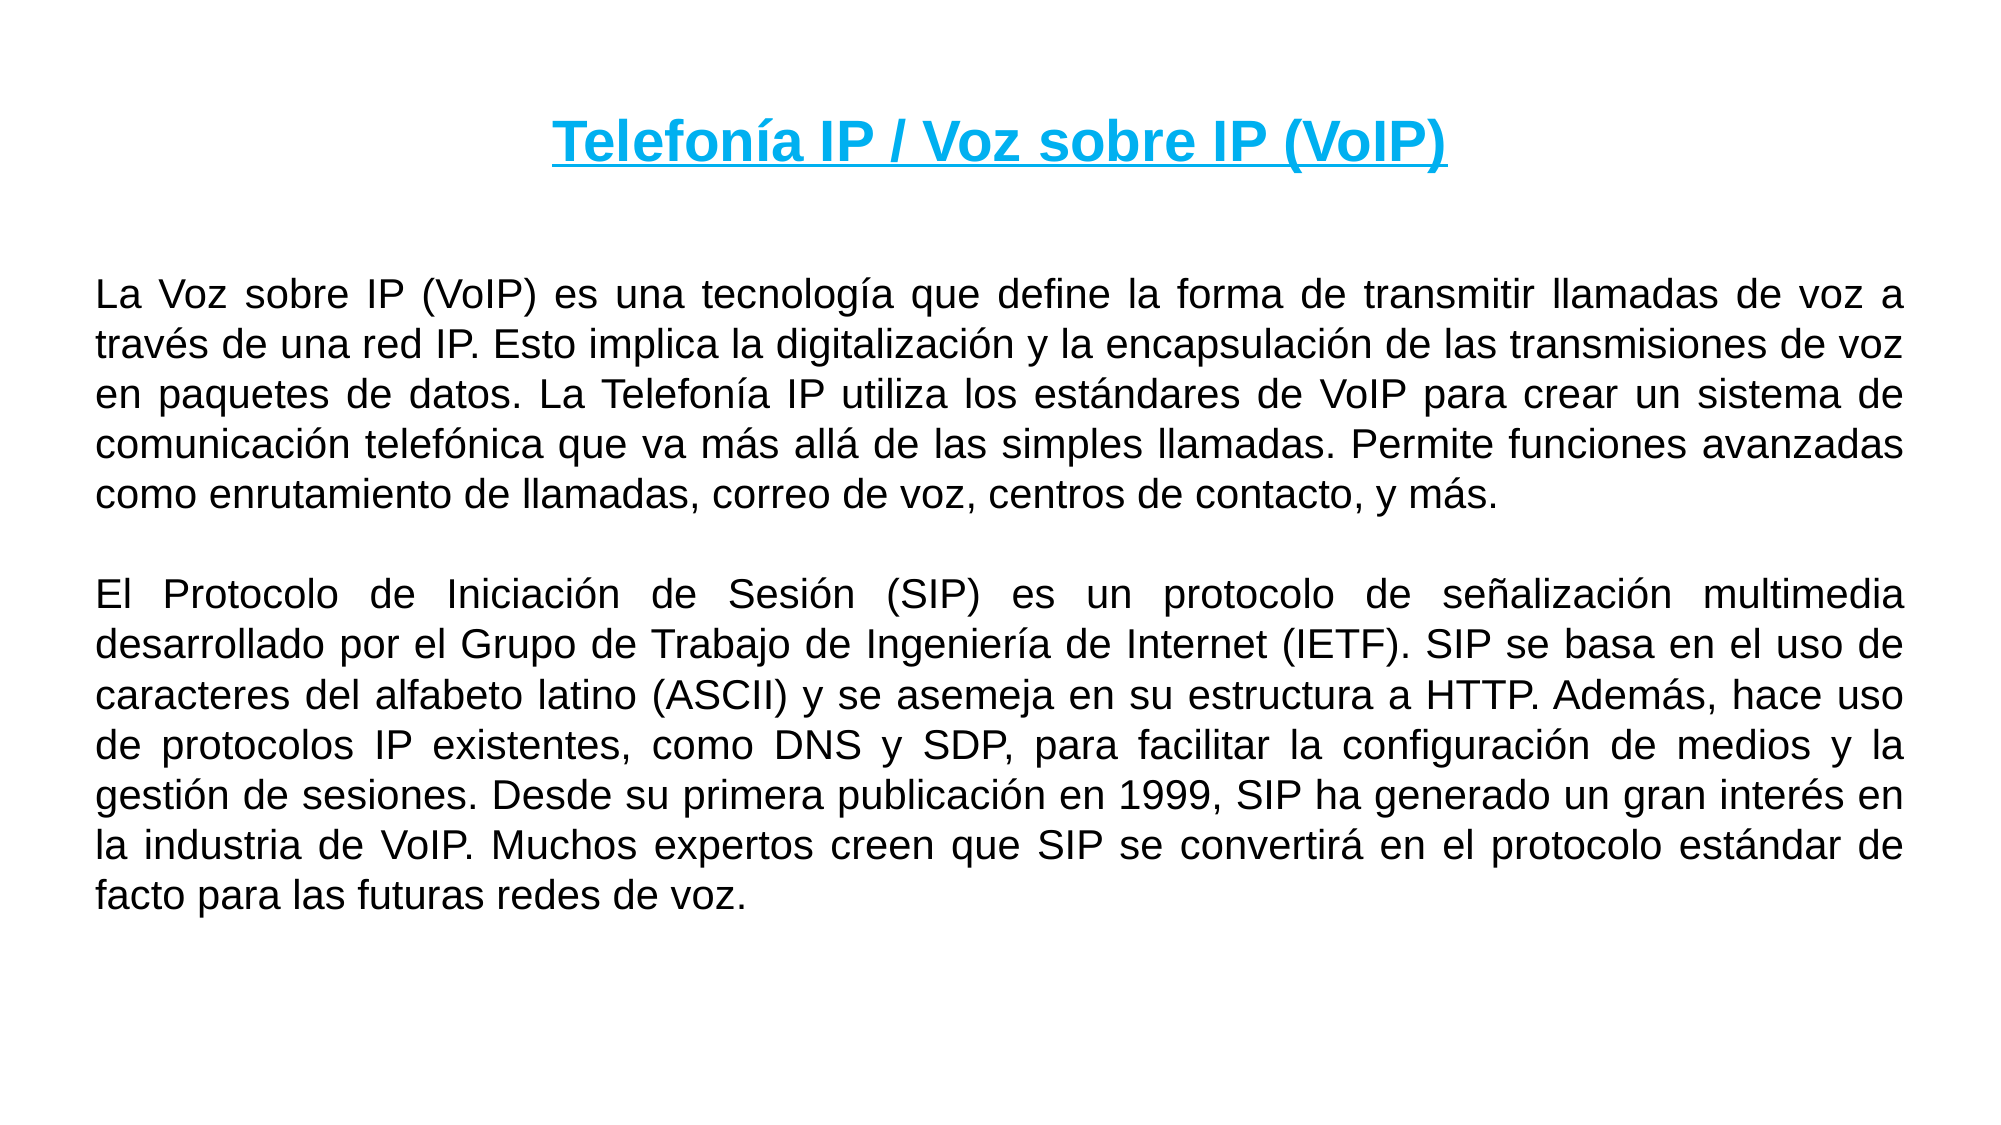

Telefonía IP / Voz sobre IP (VoIP)
La Voz sobre IP (VoIP) es una tecnología que define la forma de transmitir llamadas de voz a través de una red IP. Esto implica la digitalización y la encapsulación de las transmisiones de voz en paquetes de datos. La Telefonía IP utiliza los estándares de VoIP para crear un sistema de comunicación telefónica que va más allá de las simples llamadas. Permite funciones avanzadas como enrutamiento de llamadas, correo de voz, centros de contacto, y más.

El Protocolo de Iniciación de Sesión (SIP) es un protocolo de señalización multimedia desarrollado por el Grupo de Trabajo de Ingeniería de Internet (IETF). SIP se basa en el uso de caracteres del alfabeto latino (ASCII) y se asemeja en su estructura a HTTP. Además, hace uso de protocolos IP existentes, como DNS y SDP, para facilitar la configuración de medios y la gestión de sesiones. Desde su primera publicación en 1999, SIP ha generado un gran interés en la industria de VoIP. Muchos expertos creen que SIP se convertirá en el protocolo estándar de facto para las futuras redes de voz.